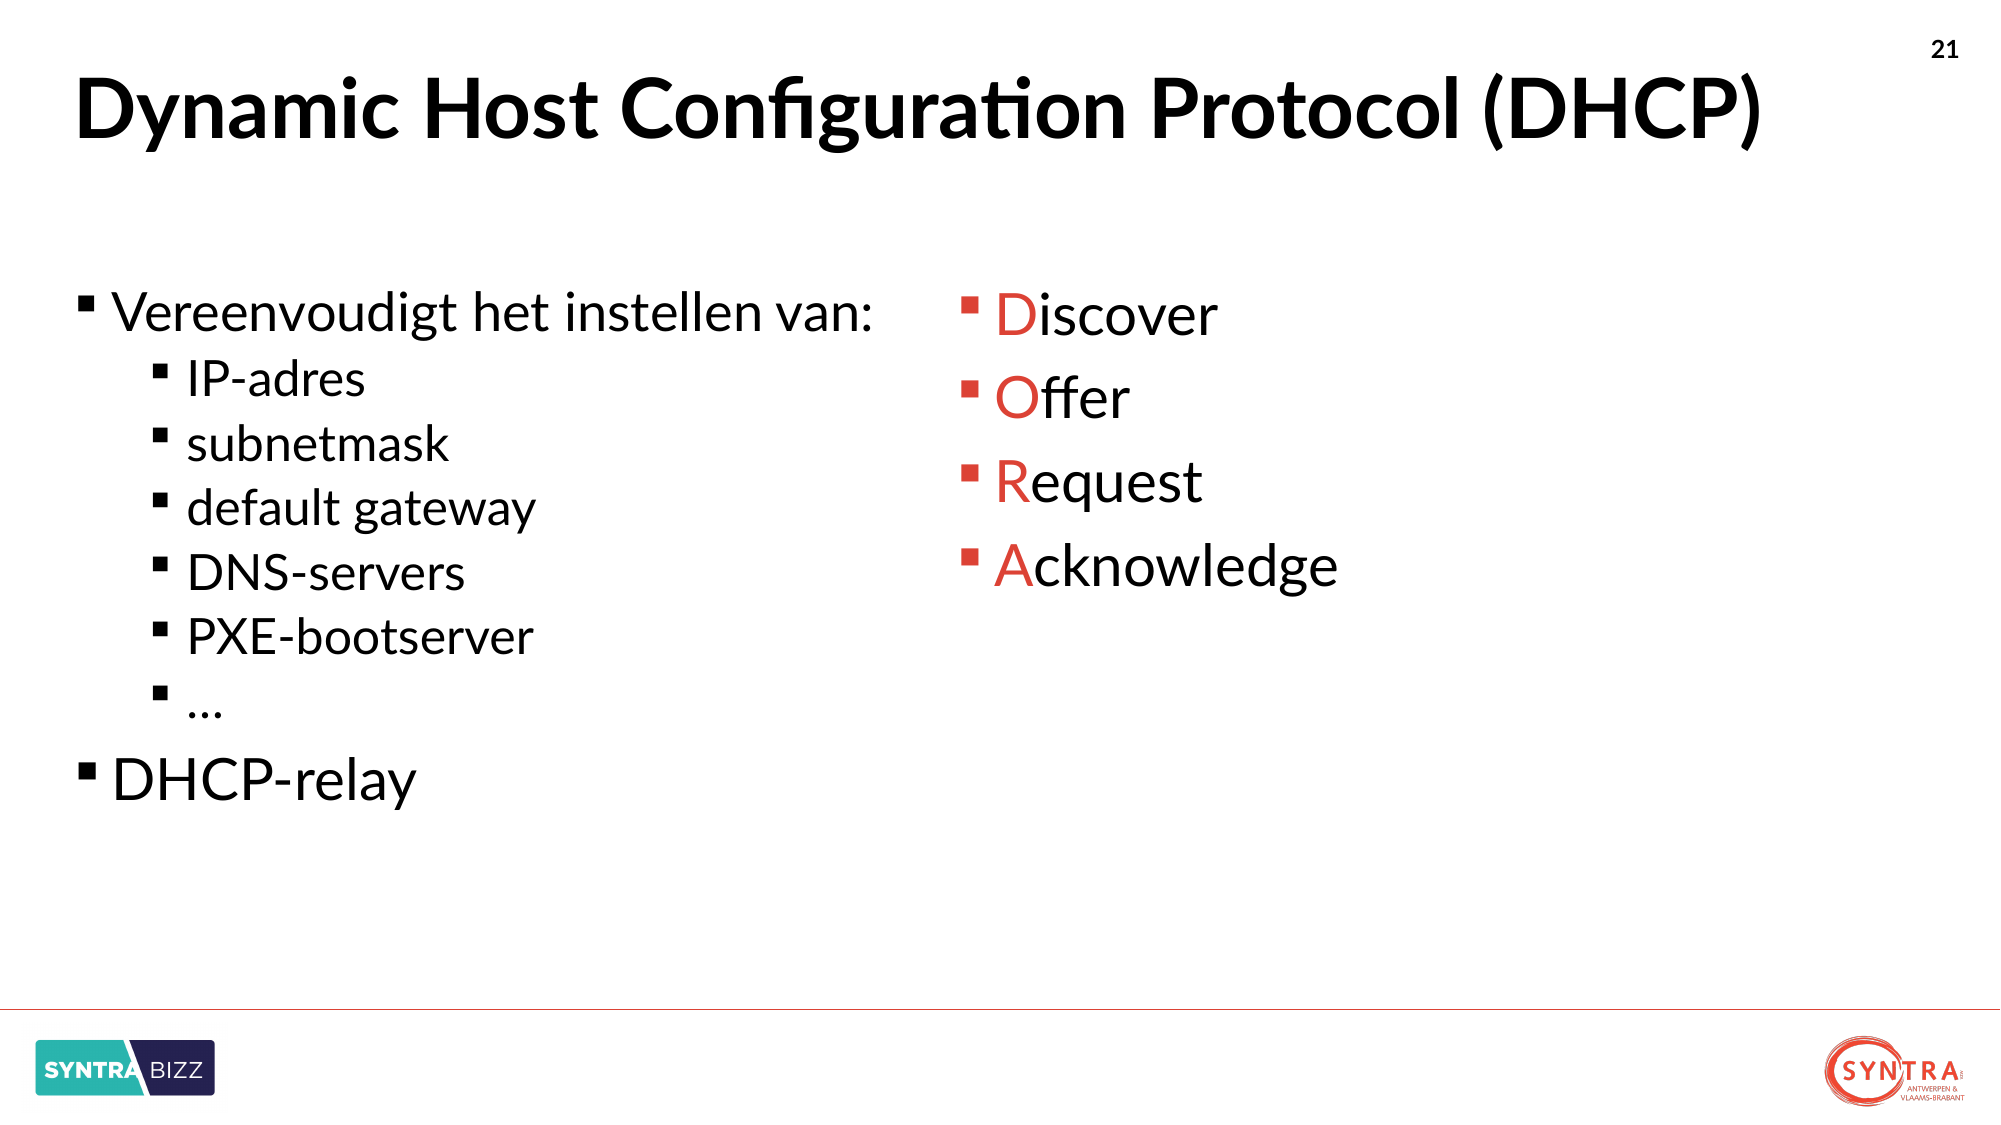

# Dynamic Host Configuration Protocol (DHCP)
Vereenvoudigt het instellen van:
IP-adres
subnetmask
default gateway
DNS-servers
PXE-bootserver
…
DHCP-relay

Discover
Offer
Request
Acknowledge